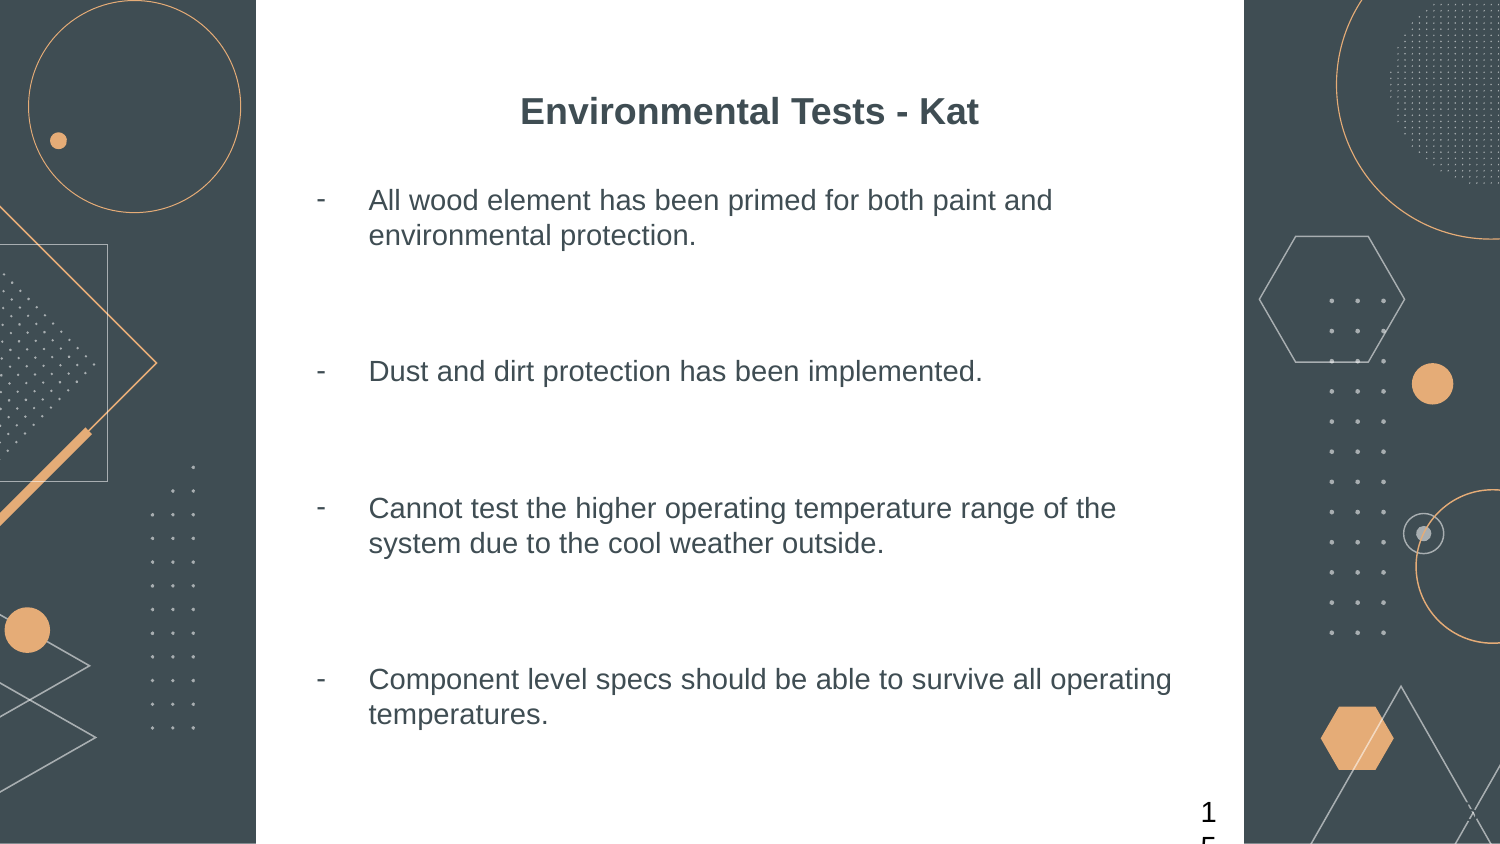

# Environmental Tests - Kat
All wood element has been primed for both paint and environmental protection.

Dust and dirt protection has been implemented.

Cannot test the higher operating temperature range of the system due to the cool weather outside.

Component level specs should be able to survive all operating temperatures.
15
15